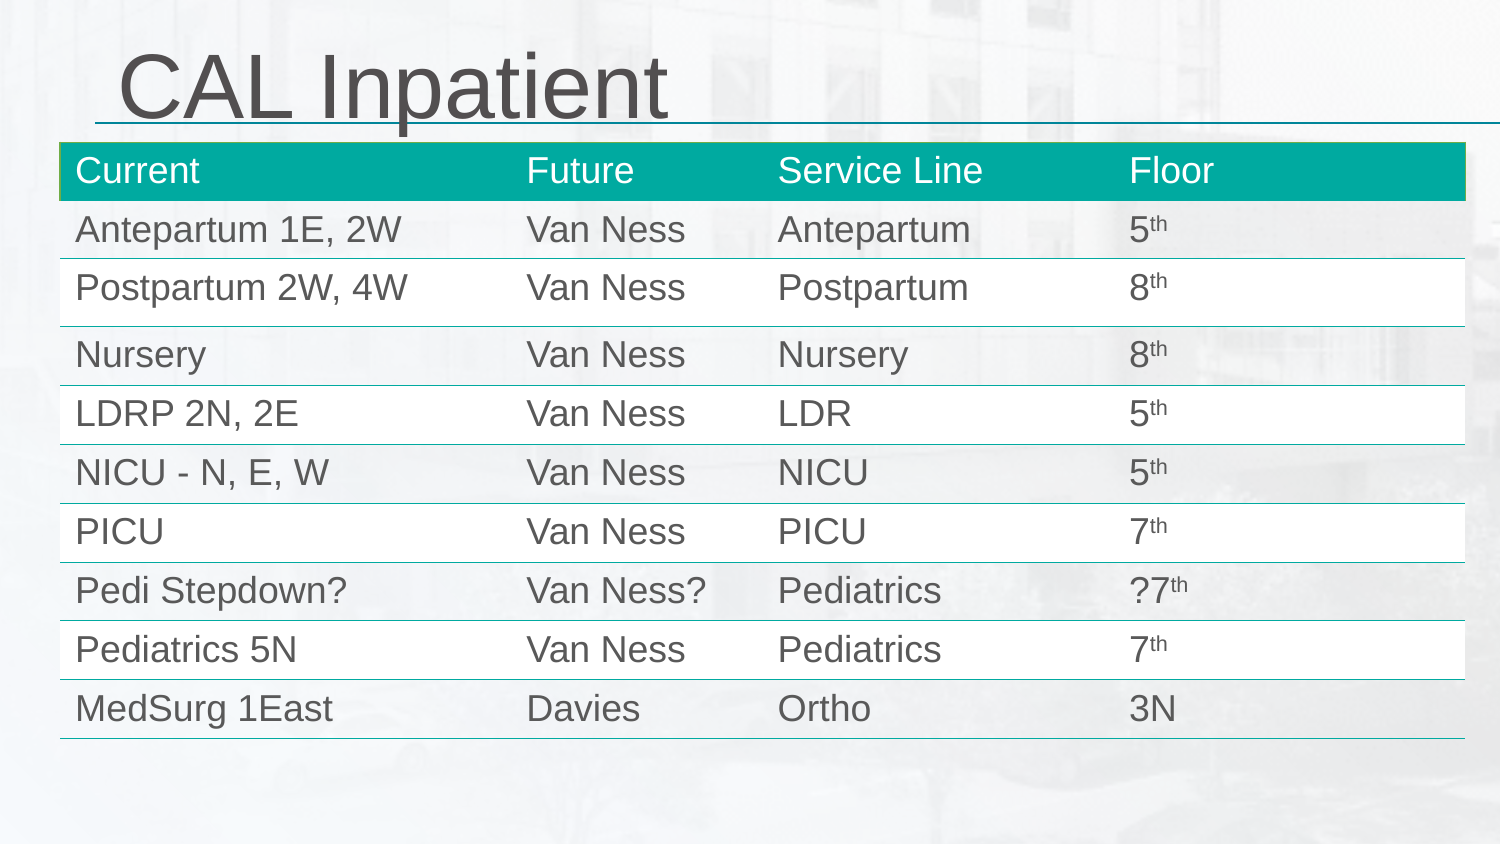

# CAL Inpatient
| Current | Future | Service Line | Floor |
| --- | --- | --- | --- |
| Antepartum 1E, 2W | Van Ness | Antepartum | 5th |
| Postpartum 2W, 4W | Van Ness | Postpartum | 8th |
| Nursery | Van Ness | Nursery | 8th |
| LDRP 2N, 2E | Van Ness | LDR | 5th |
| NICU - N, E, W | Van Ness | NICU | 5th |
| PICU | Van Ness | PICU | 7th |
| Pedi Stepdown? | Van Ness? | Pediatrics | ?7th |
| Pediatrics 5N | Van Ness | Pediatrics | 7th |
| MedSurg 1East | Davies | Ortho | 3N |